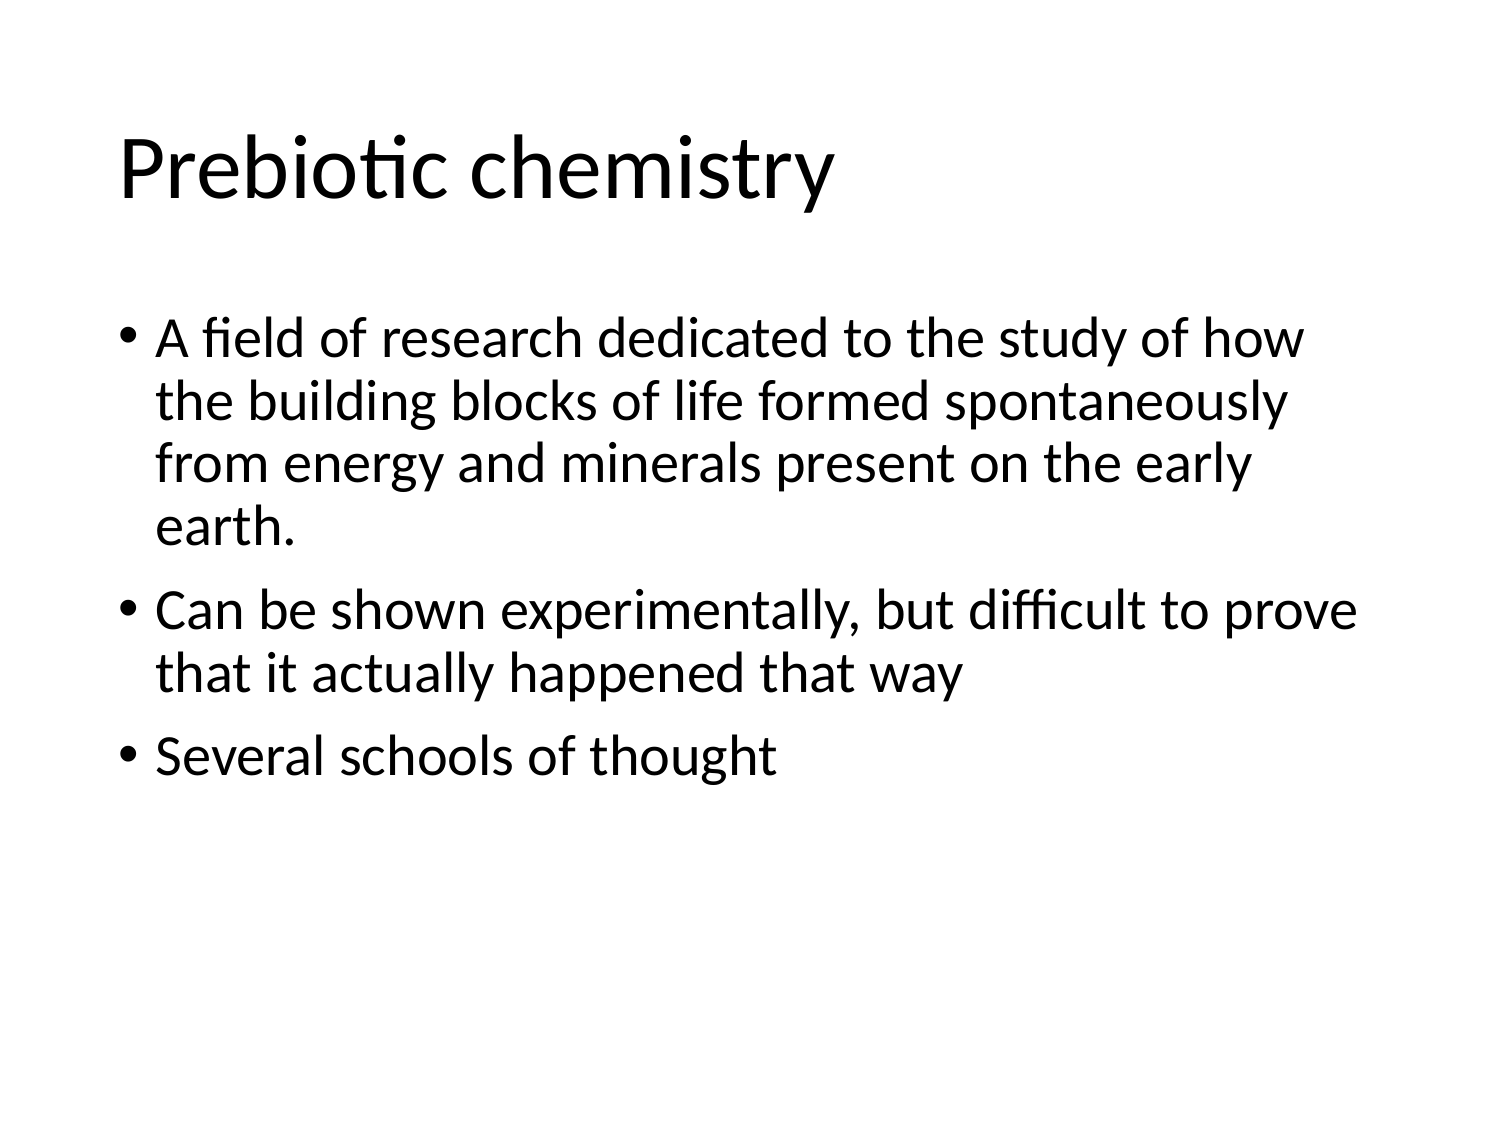

# Prebiotic chemistry
A field of research dedicated to the study of how the building blocks of life formed spontaneously from energy and minerals present on the early earth.
Can be shown experimentally, but difficult to prove that it actually happened that way
Several schools of thought